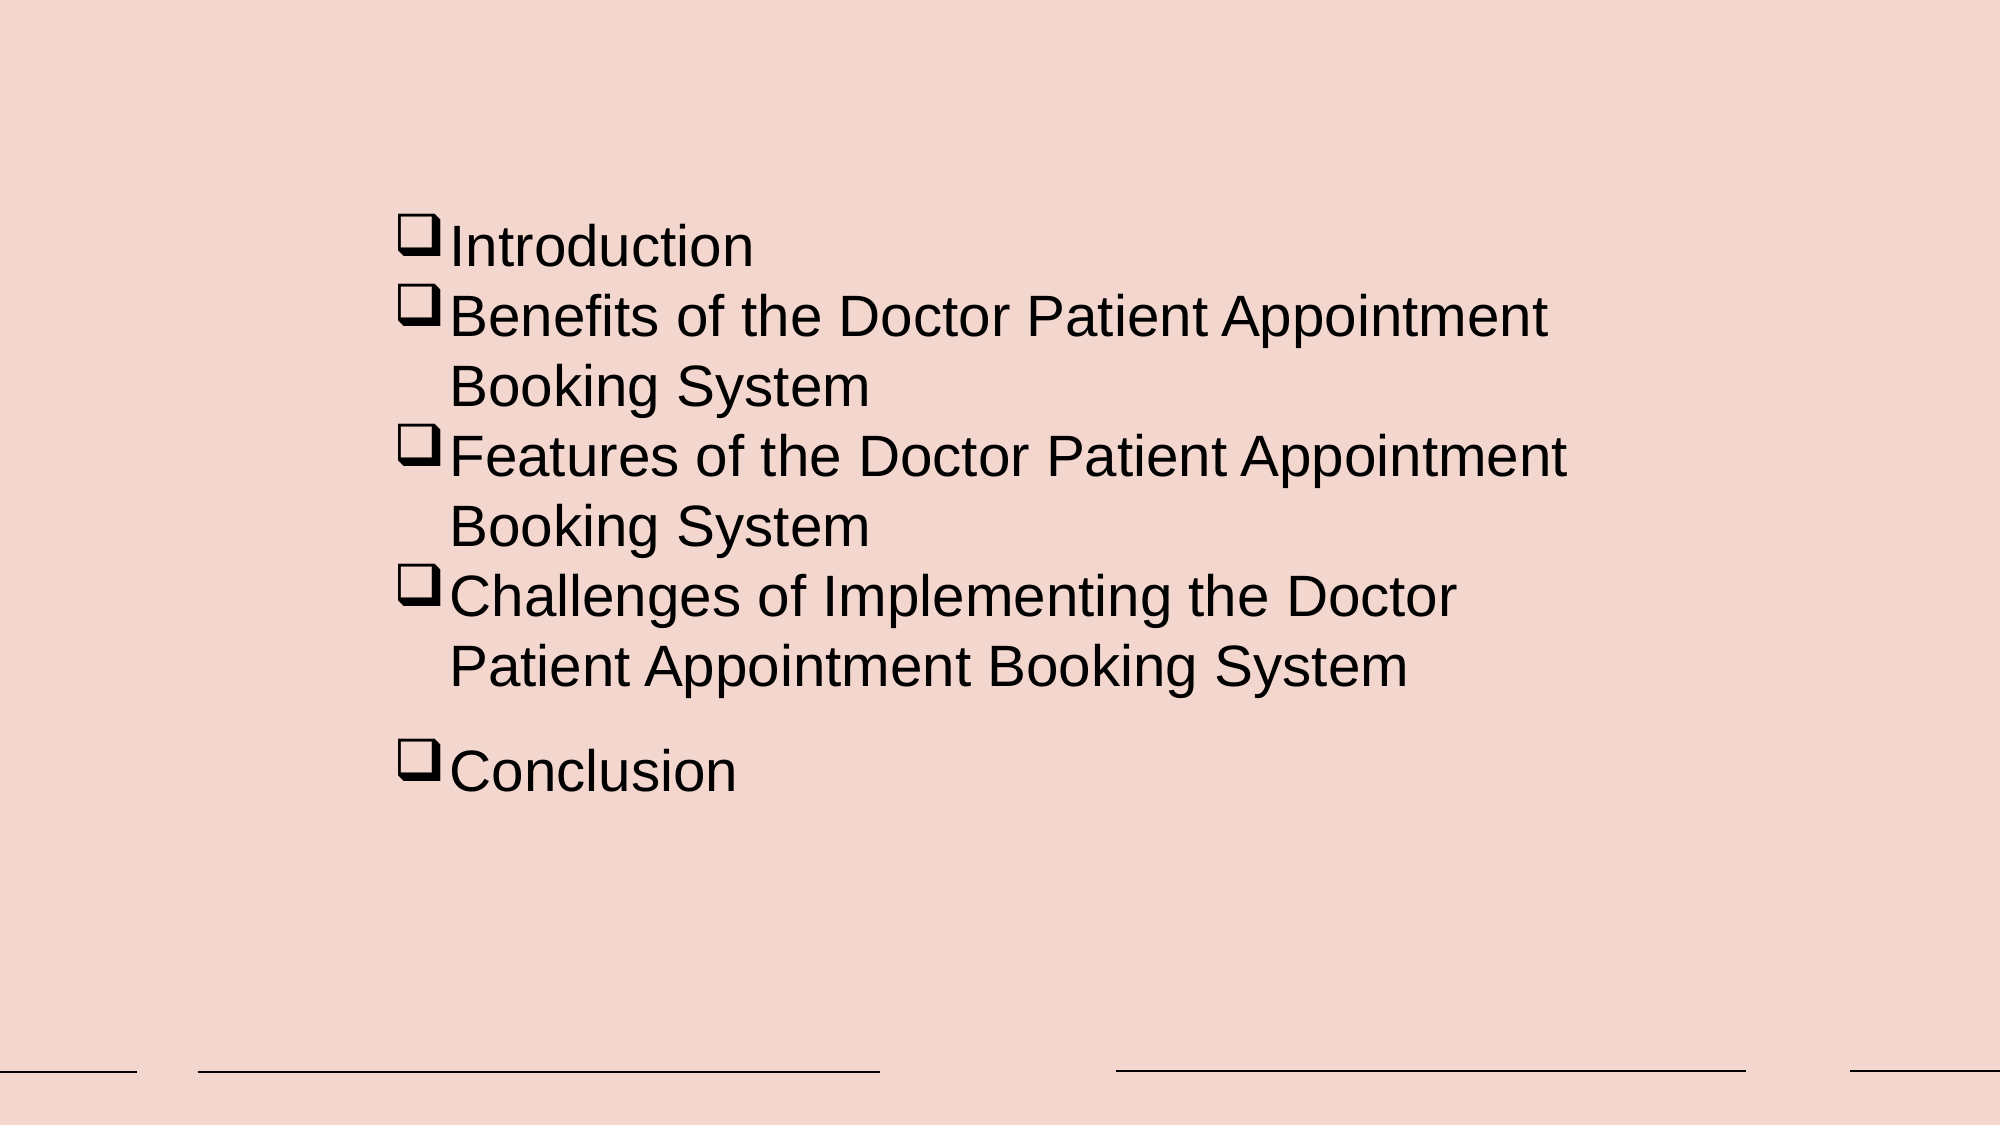

Introduction
Benefits of the Doctor Patient Appointment Booking System
Features of the Doctor Patient Appointment Booking System
Challenges of Implementing the Doctor Patient Appointment Booking System
Conclusion